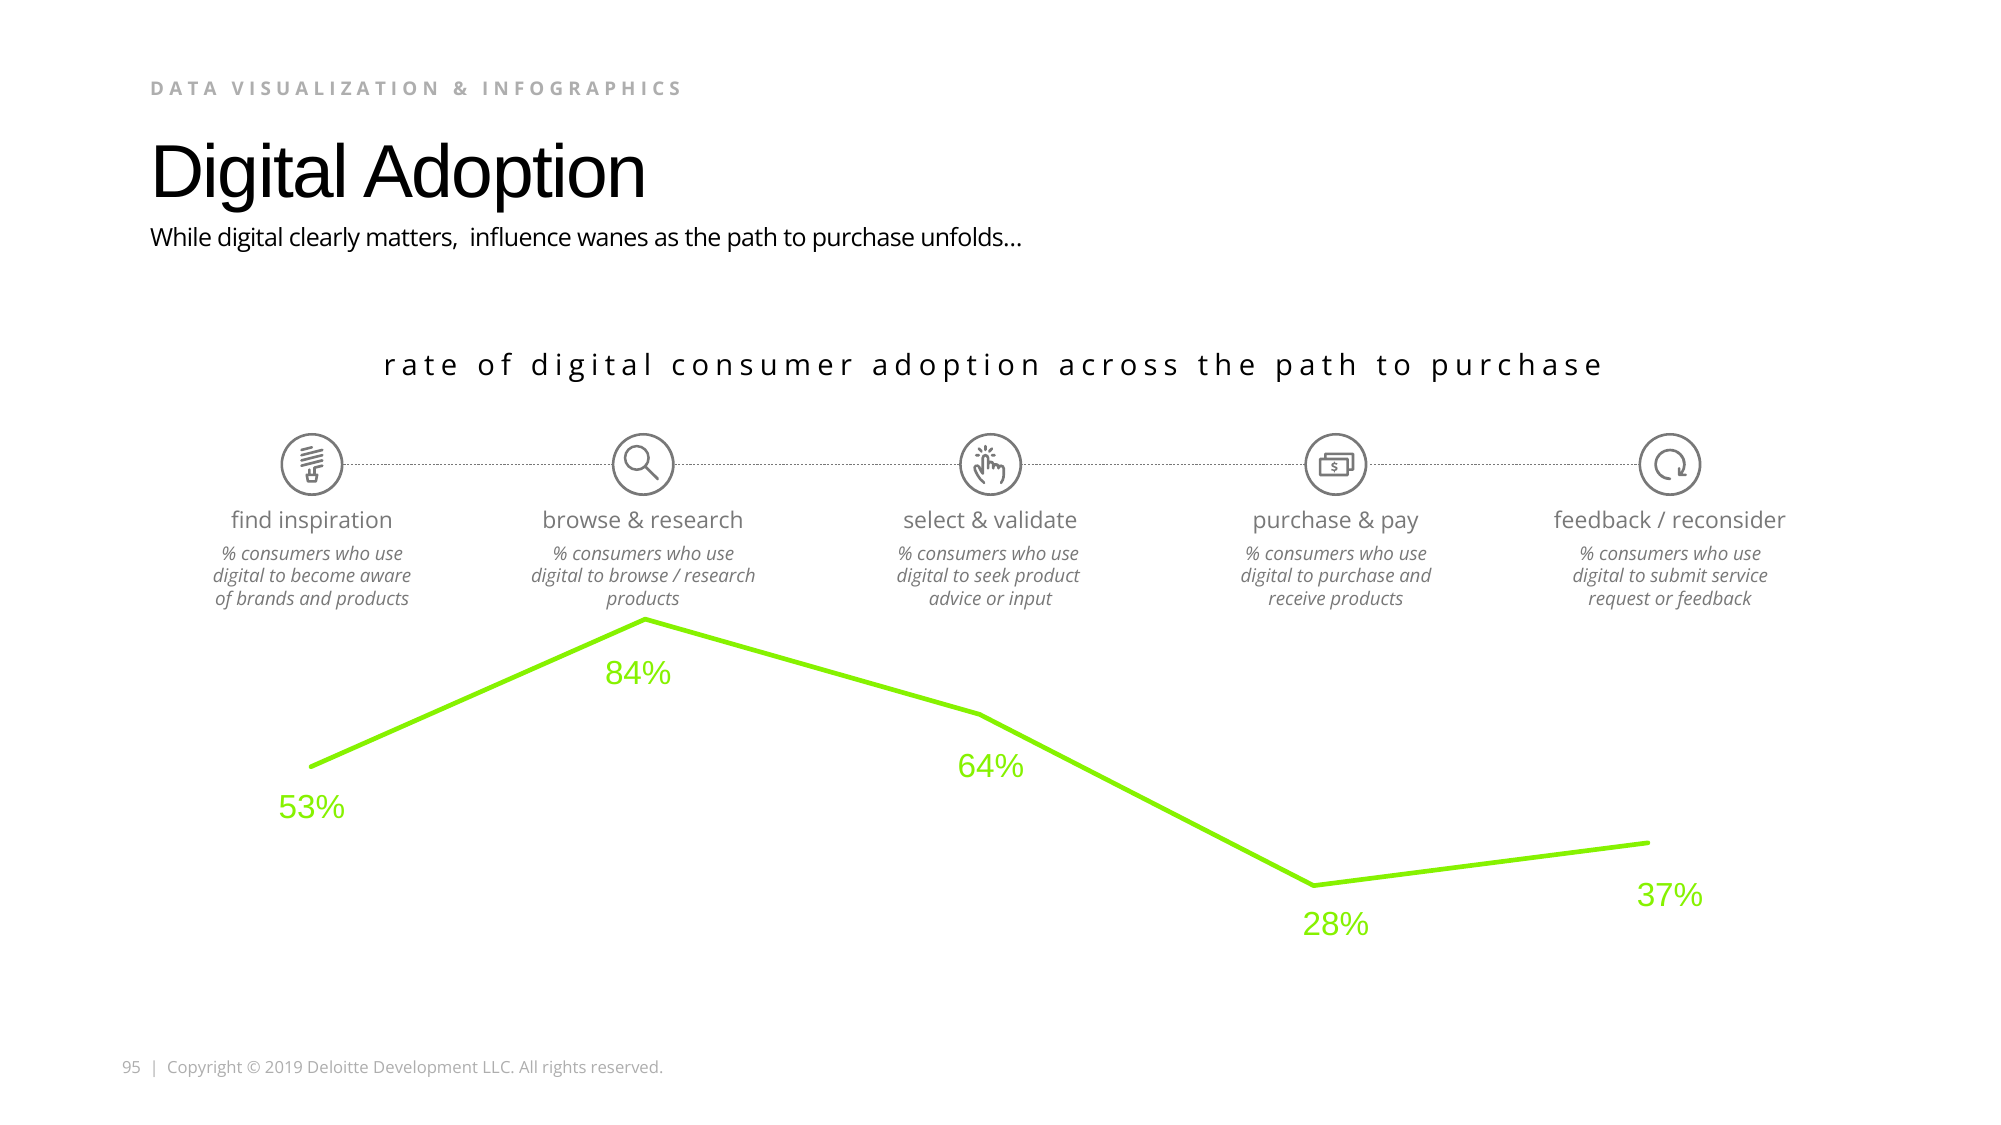

Data Visualization & Infographics
# Digital Adoption
While digital clearly matters,  influence wanes as the path to purchase unfolds…
rate of digital consumer adoption across the path to purchase

browse & research
% consumers who use digital to browse / research products

select & validate
% consumers who use
digital to seek product
advice or input

purchase & pay
% consumers who use digital to purchase and receive products

feedback / reconsider
% consumers who use digital to submit service request or feedback
find inspiration

### Chart

| Category | overall |
|---|---|
| Series 1 | 0.53 |
| Series 2 | 0.84 |
| Series 3 | 0.64 |
| Series 4 | 0.28 |
| Series 5 | 0.37 |
% consumers who use digital to become aware of brands and products
84%
64%
53%
37%
28%